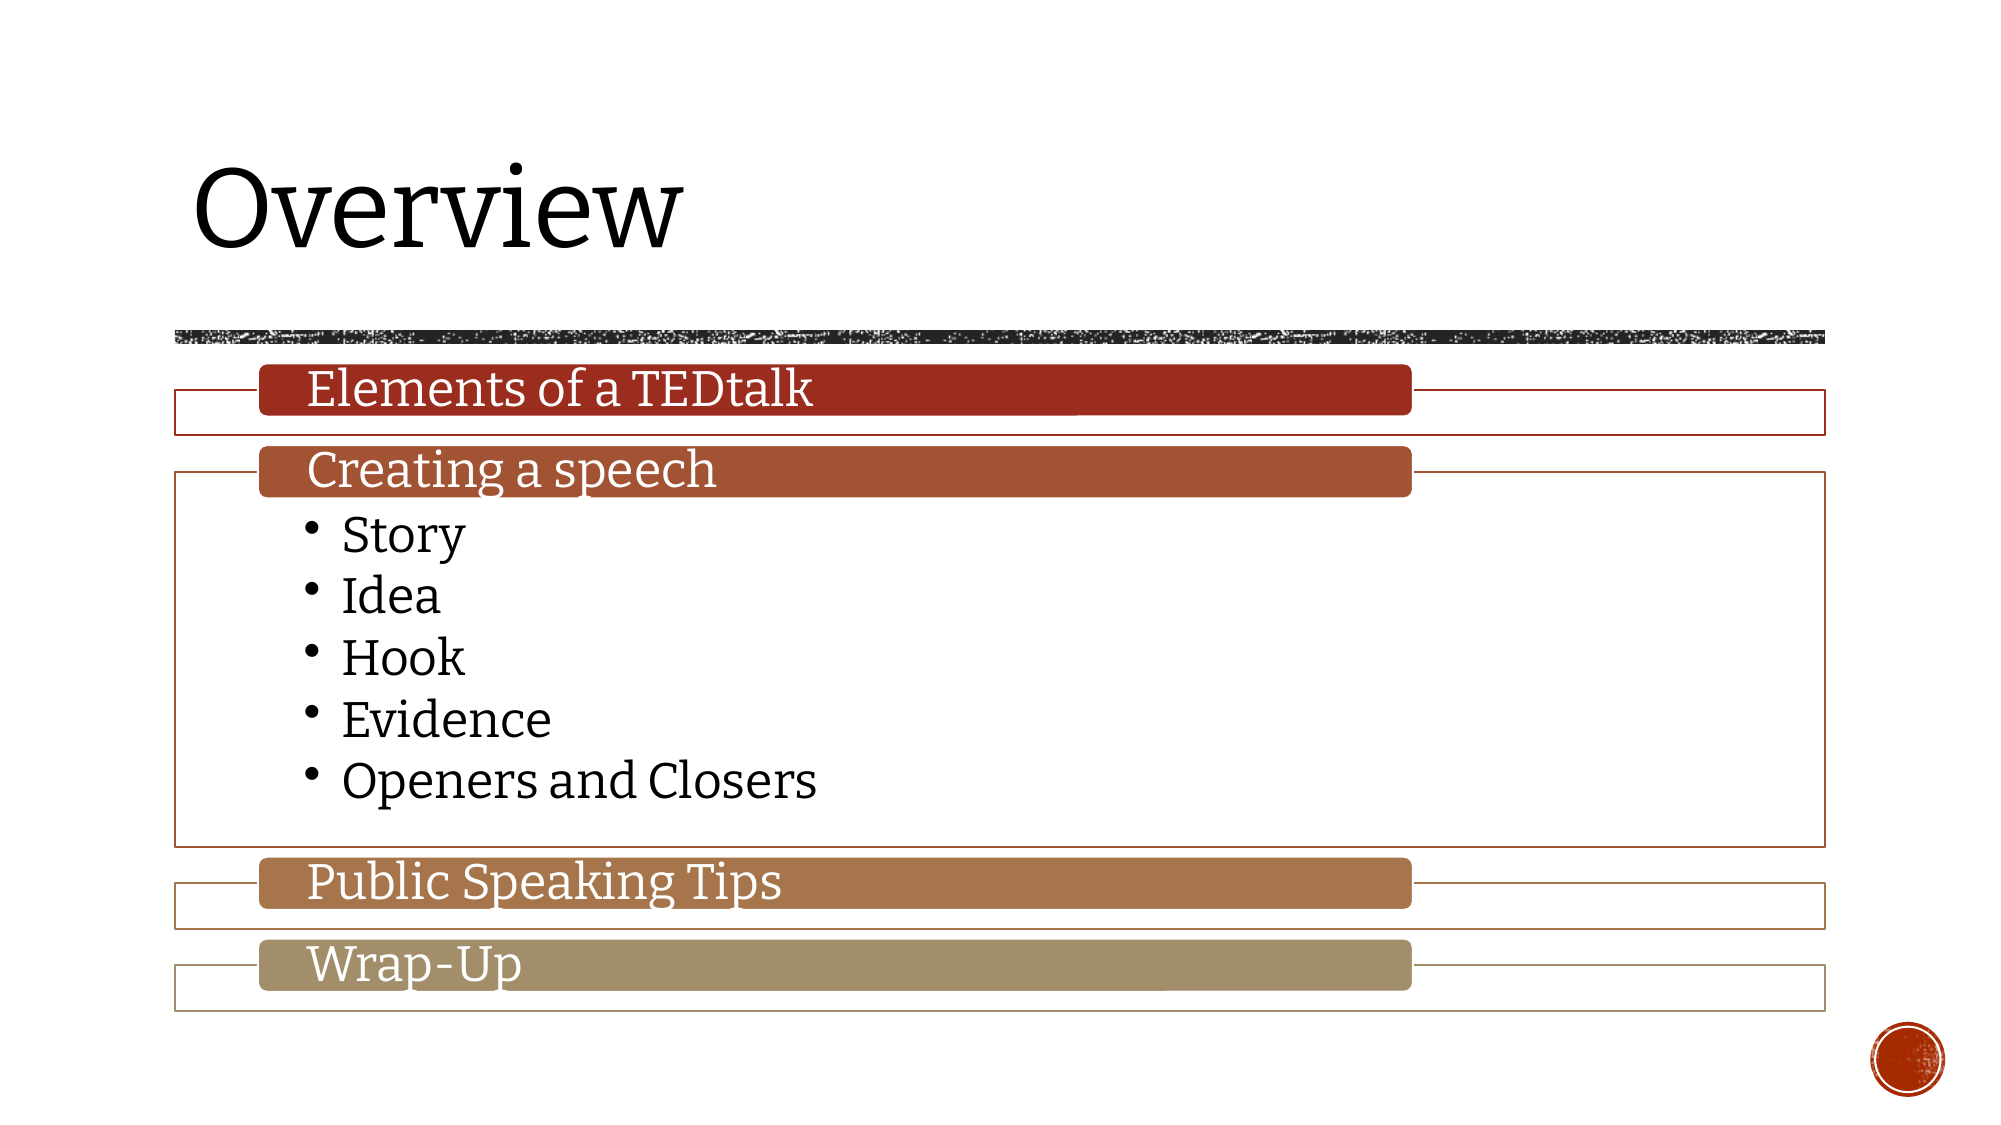

# Overview

Elements of a TEDtalk
Story
Idea
Hook
Evidence
Openers and Closers
Creating a speech
Public Speaking Tips
Wrap-Up